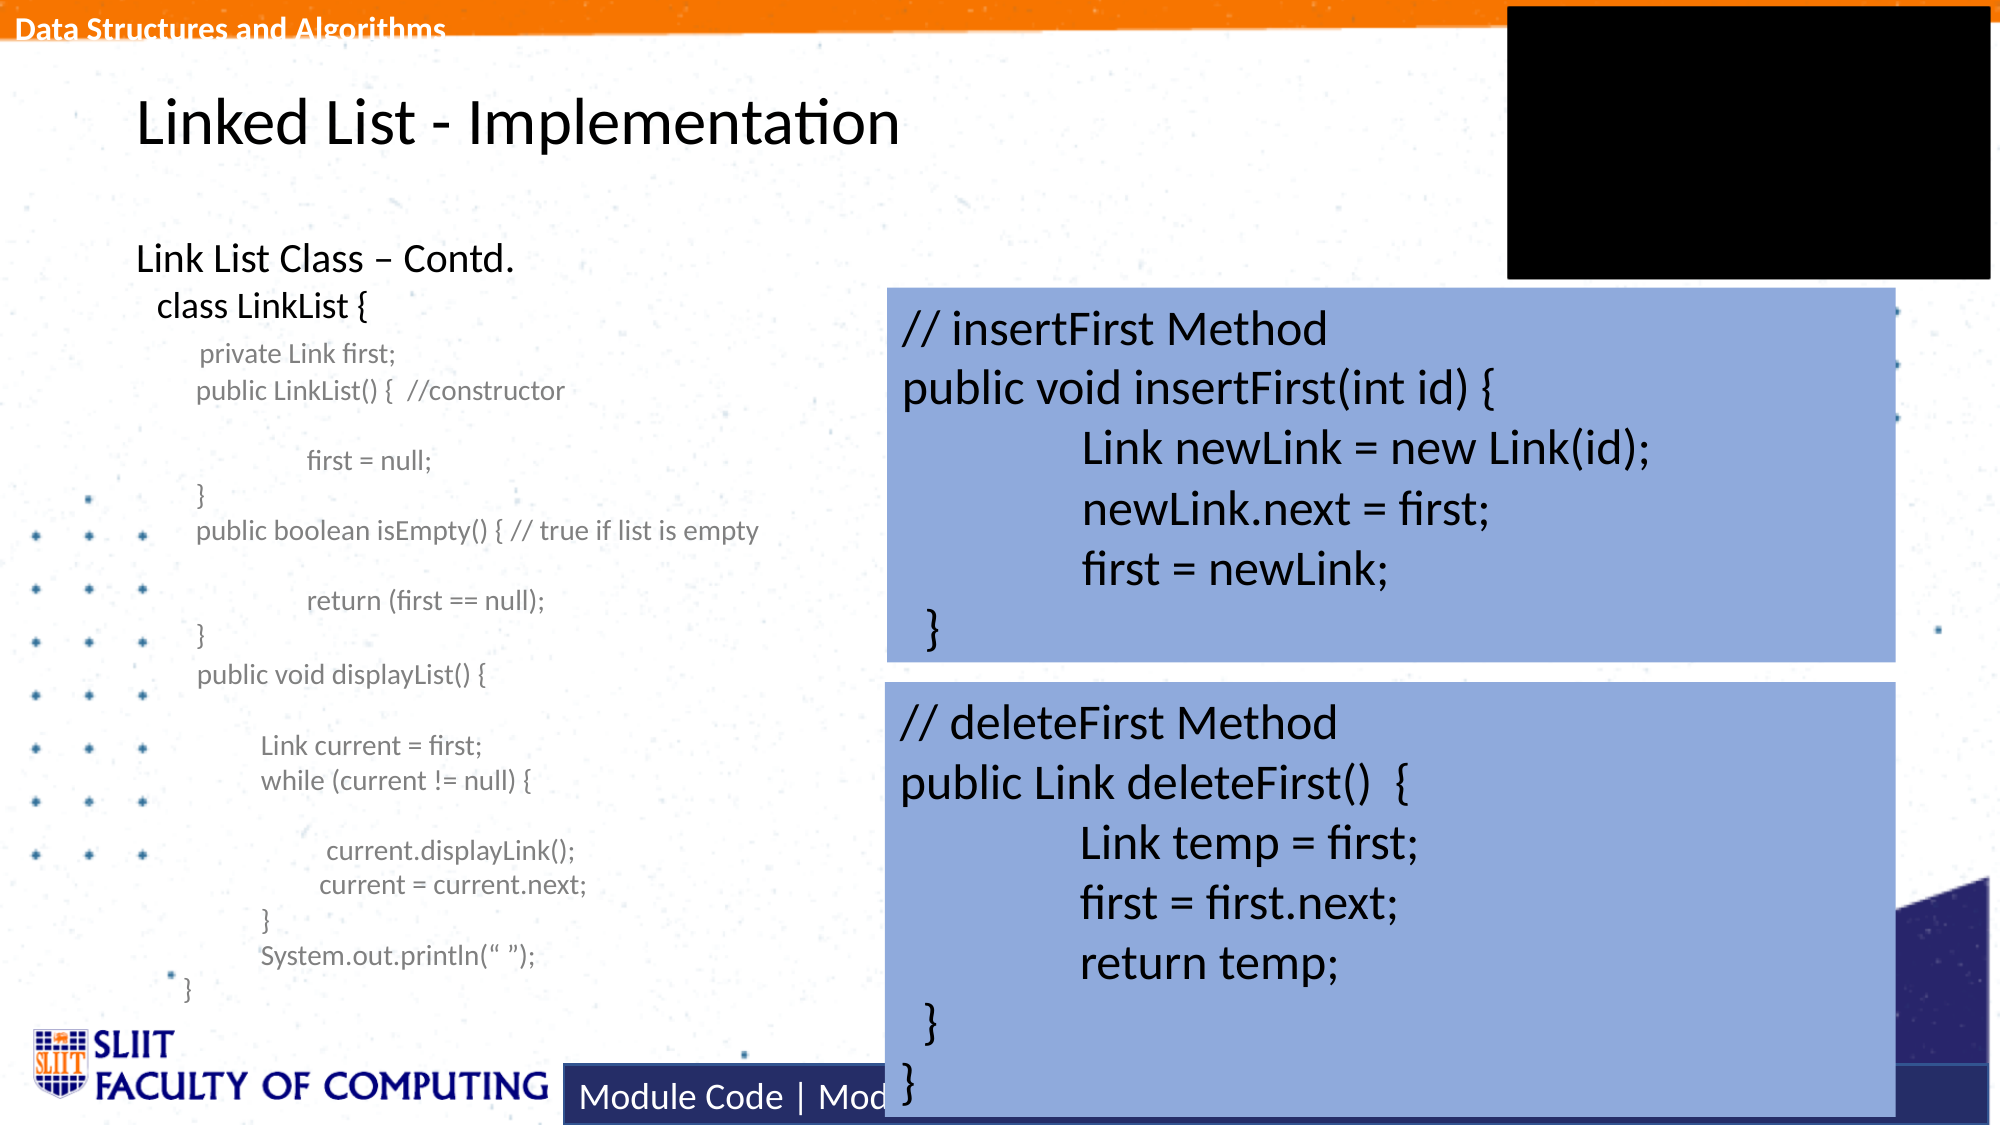

# Linked List - Implementation
Link List Class – Contd.
class LinkList {
     private Link first;
      public LinkList() {  //constructor

	first = null;
      }
      public boolean isEmpty() { // true if list is empty

	return (first == null);
      }
      public void displayList() {

                Link current = first;
                while (current != null) {

	   current.displayLink();
                         current = current.next;
                }
                System.out.println(“ ”);
    }

// insertFirst Method
public void insertFirst(int id) {
                Link newLink = new Link(id);
                newLink.next = first;
                first = newLink;
  }
// deleteFirst Method
public Link deleteFirst()  {
                Link temp = first;
                first = first.next;
                return temp;
  }
}